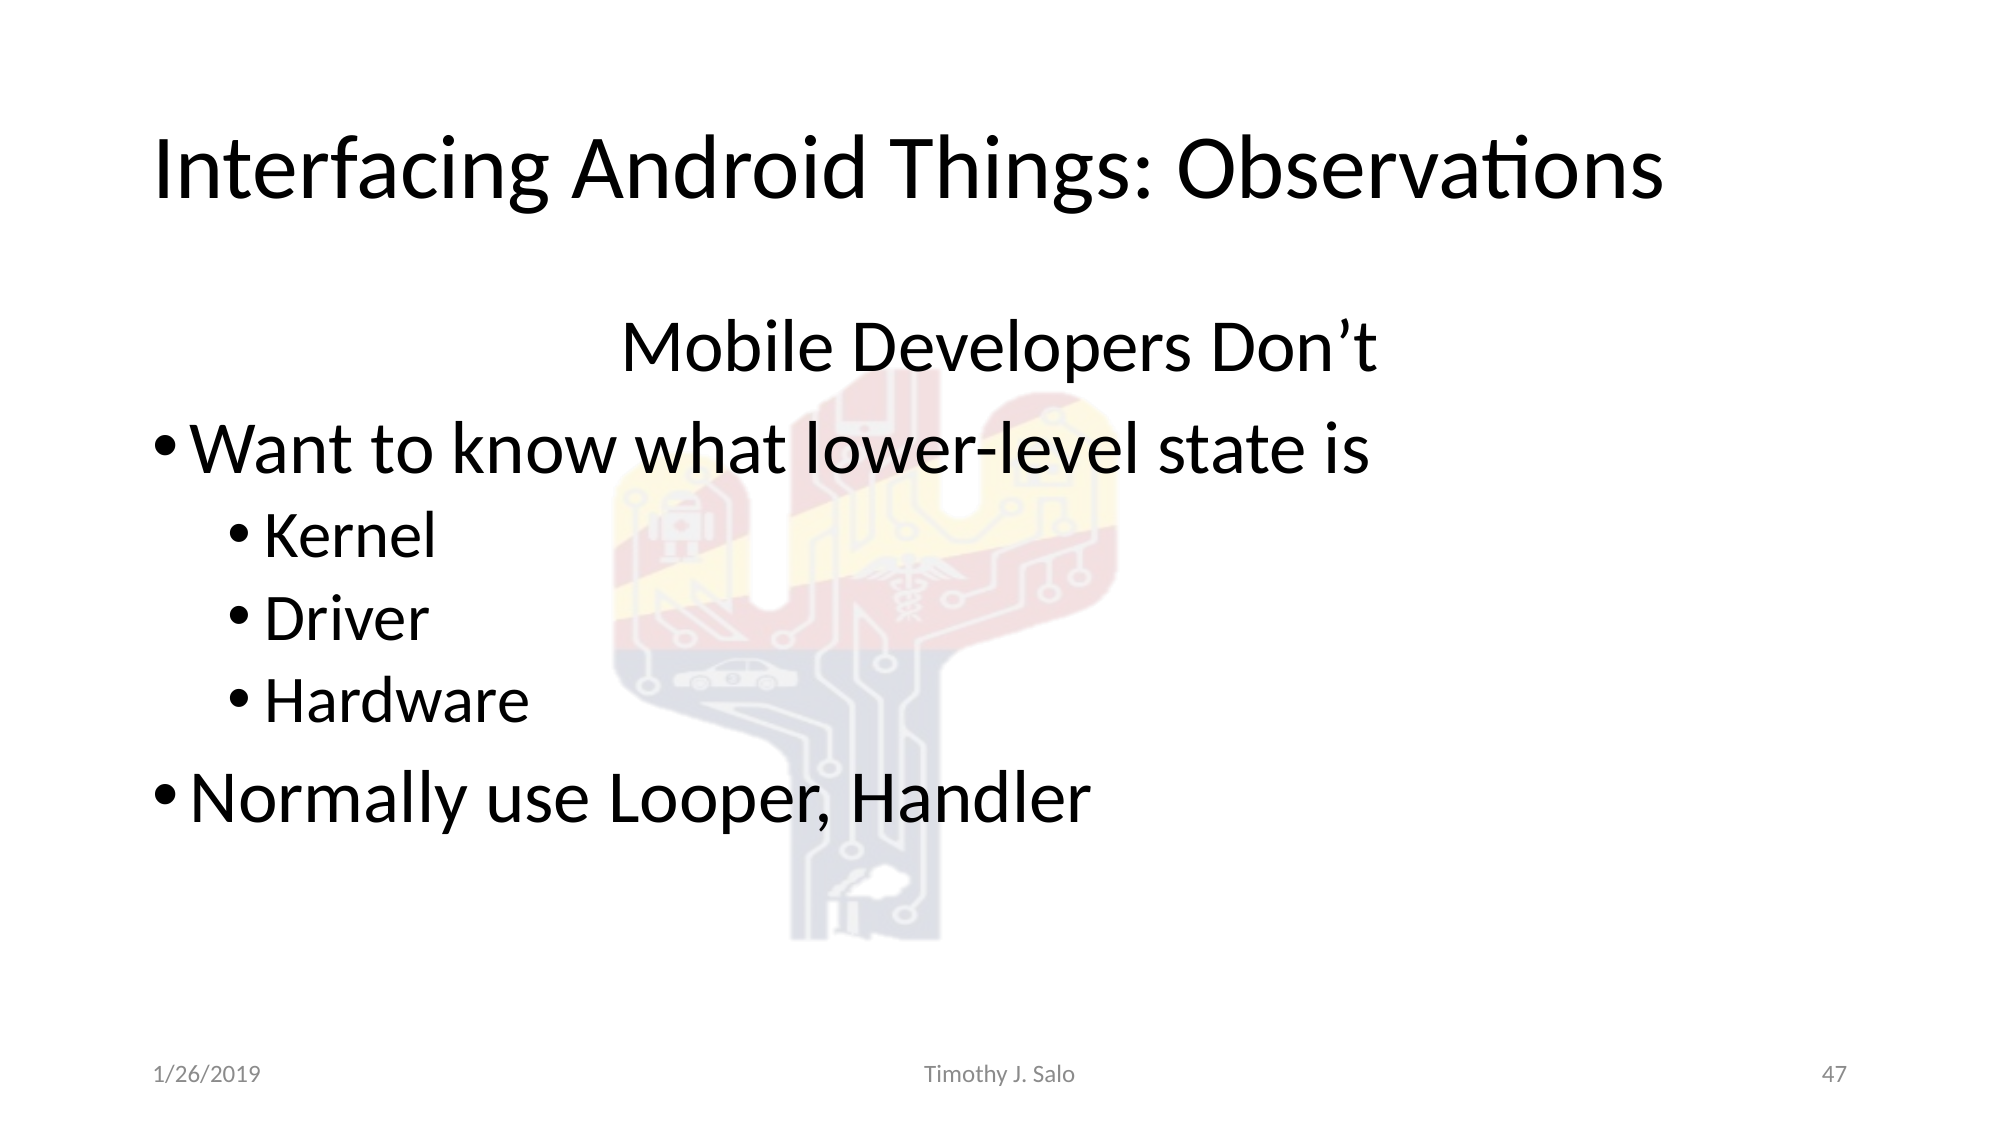

# Interfacing Android Things: Observations
Mobile Developers Don’t
Want to know what lower-level state is
Kernel
Driver
Hardware
Normally use Looper, Handler
1/26/2019
Timothy J. Salo
47